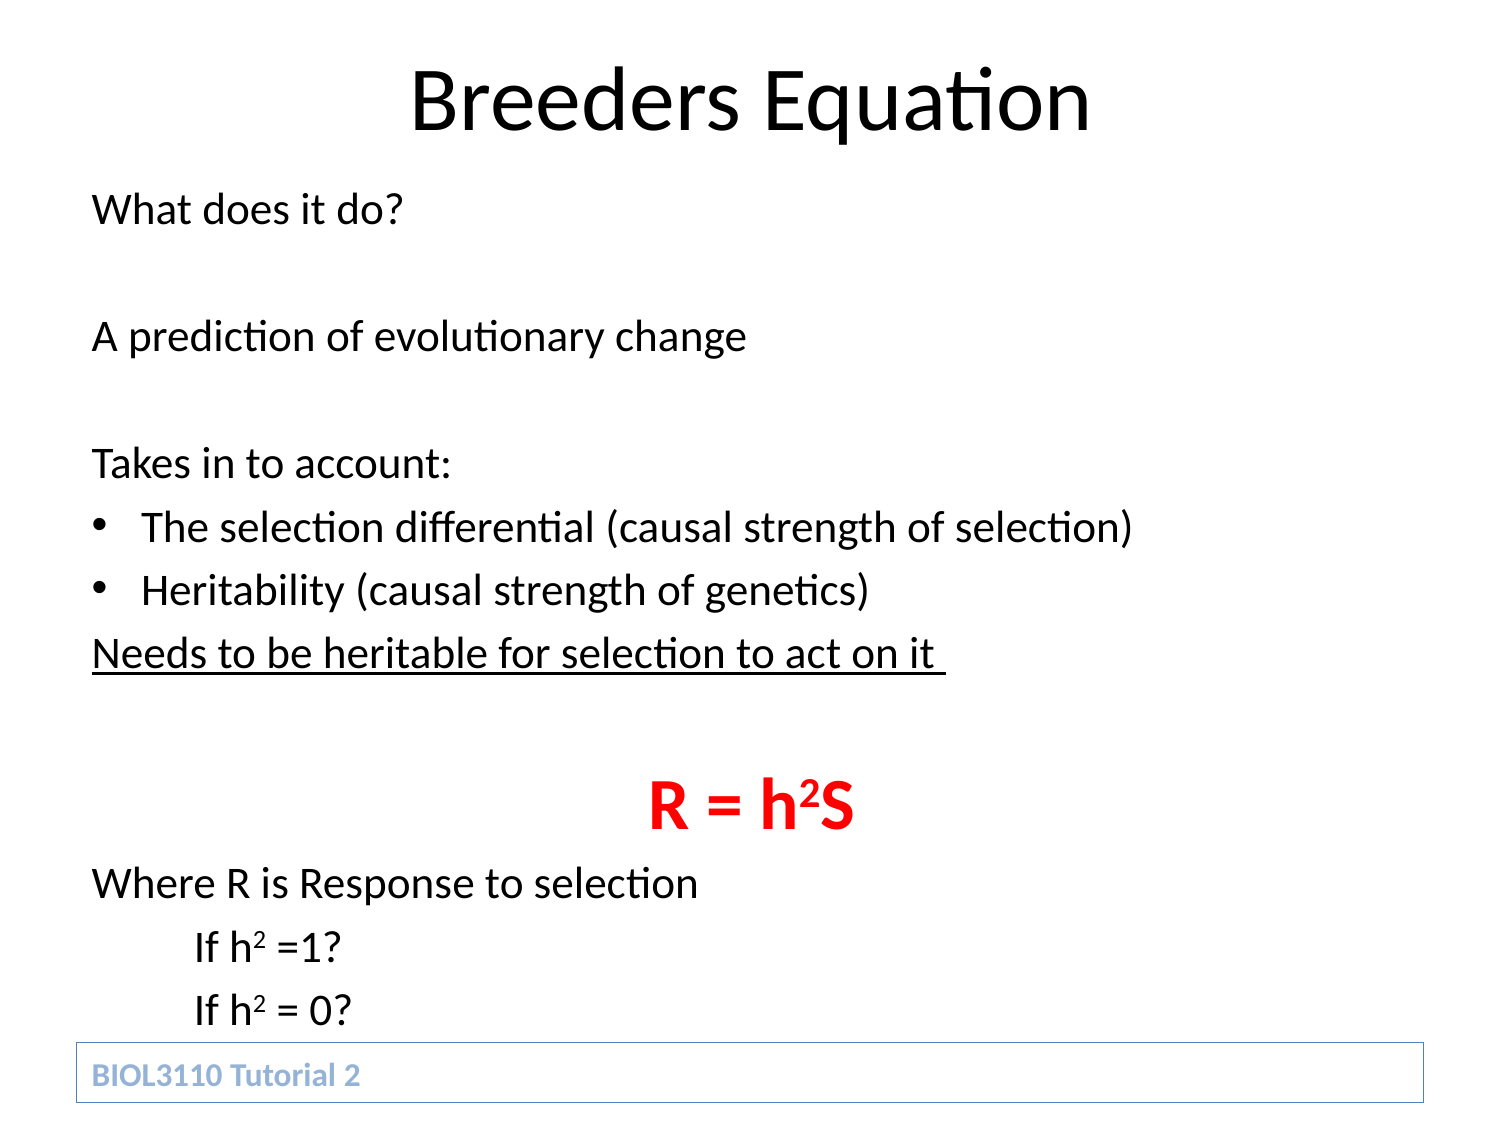

# Breeders Equation
What does it do?

A prediction of evolutionary change

Takes in to account:
The selection differential (causal strength of selection)
Heritability (causal strength of genetics)
Needs to be heritable for selection to act on it

R = h2S
Where R is Response to selection
	If h2 =1?
	If h2 = 0?
BIOL3110 Tutorial 2